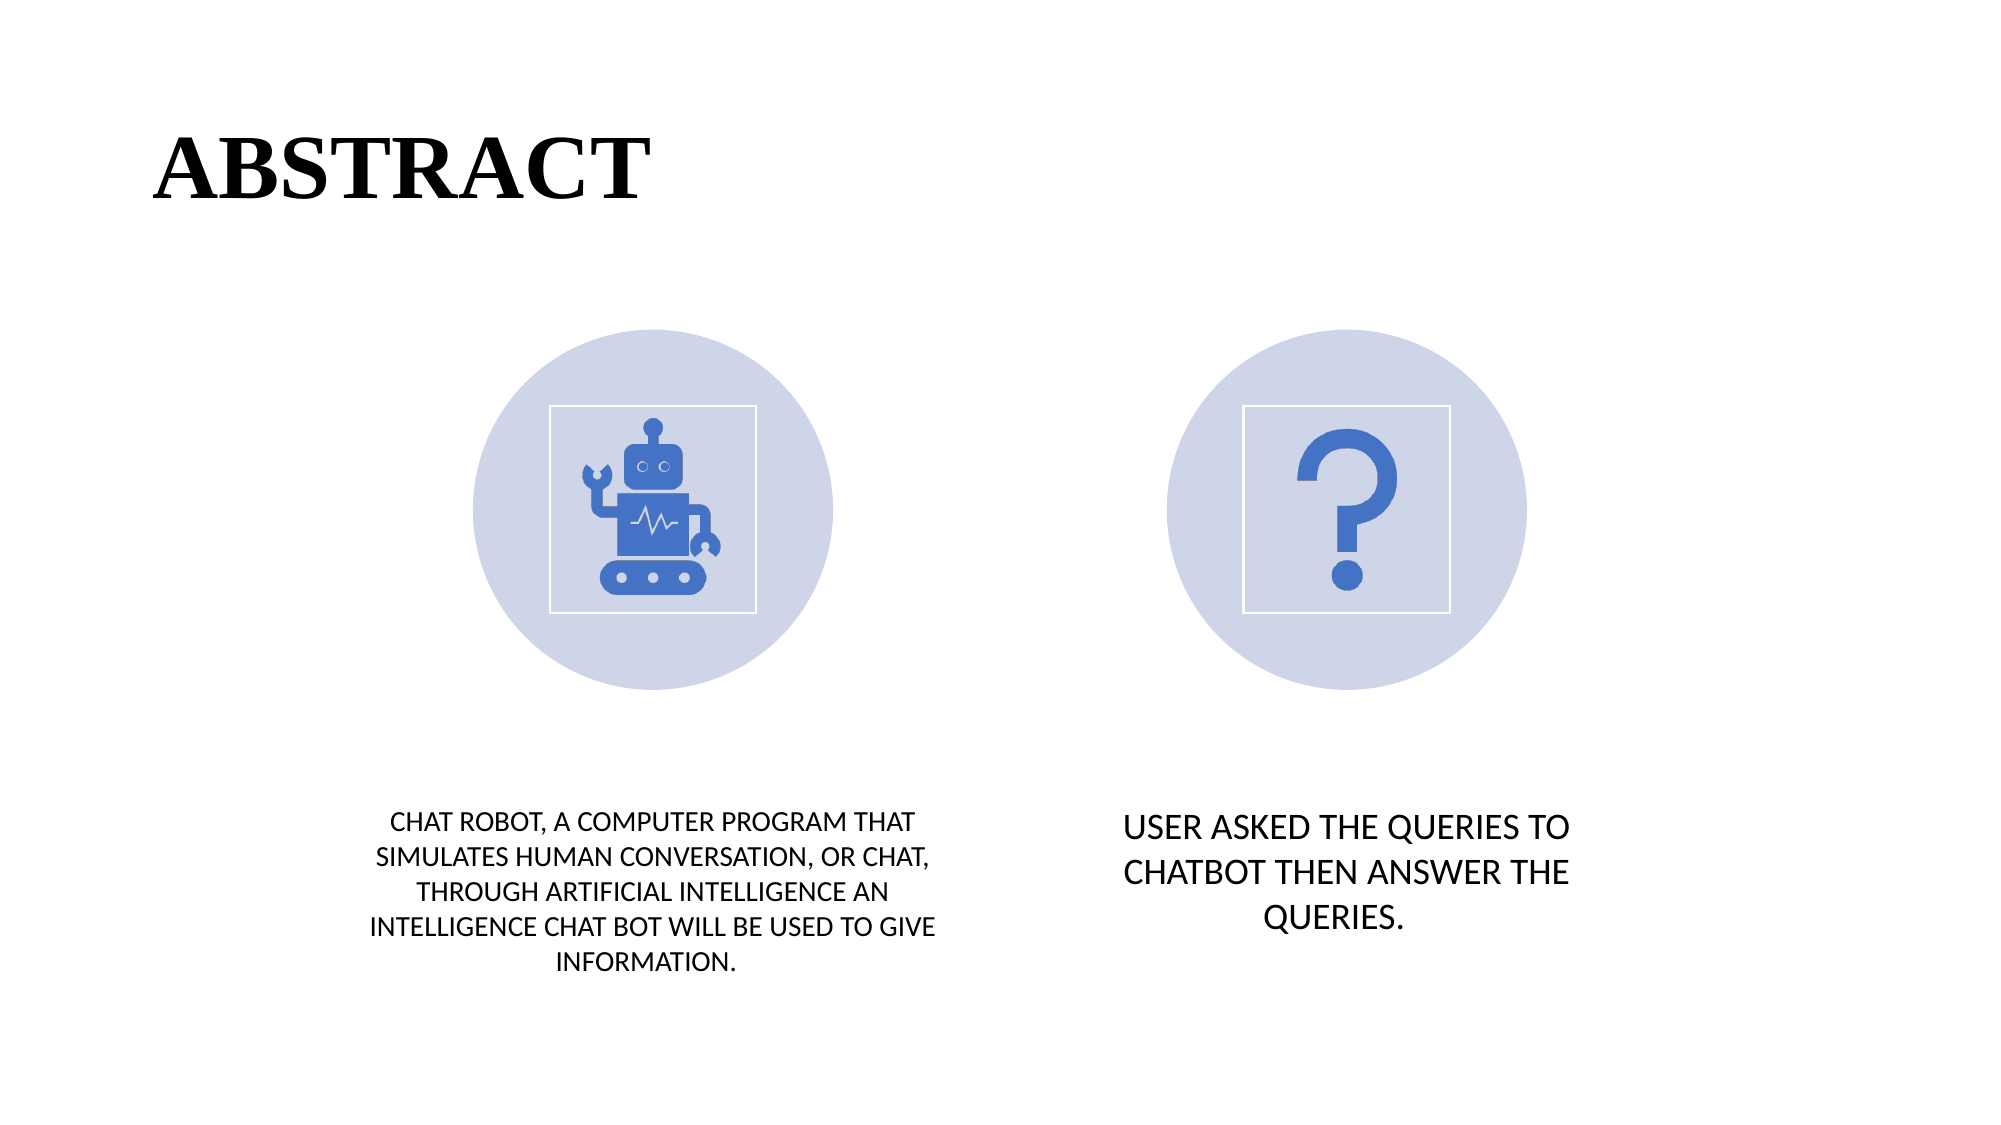

# ABSTRACT
Chat robot, a computer program that simulates human conversation, or chat, through artificial intelligence an intelligence chat bot will be used to give information.
User asked the queries to chatbot then answer the queries.